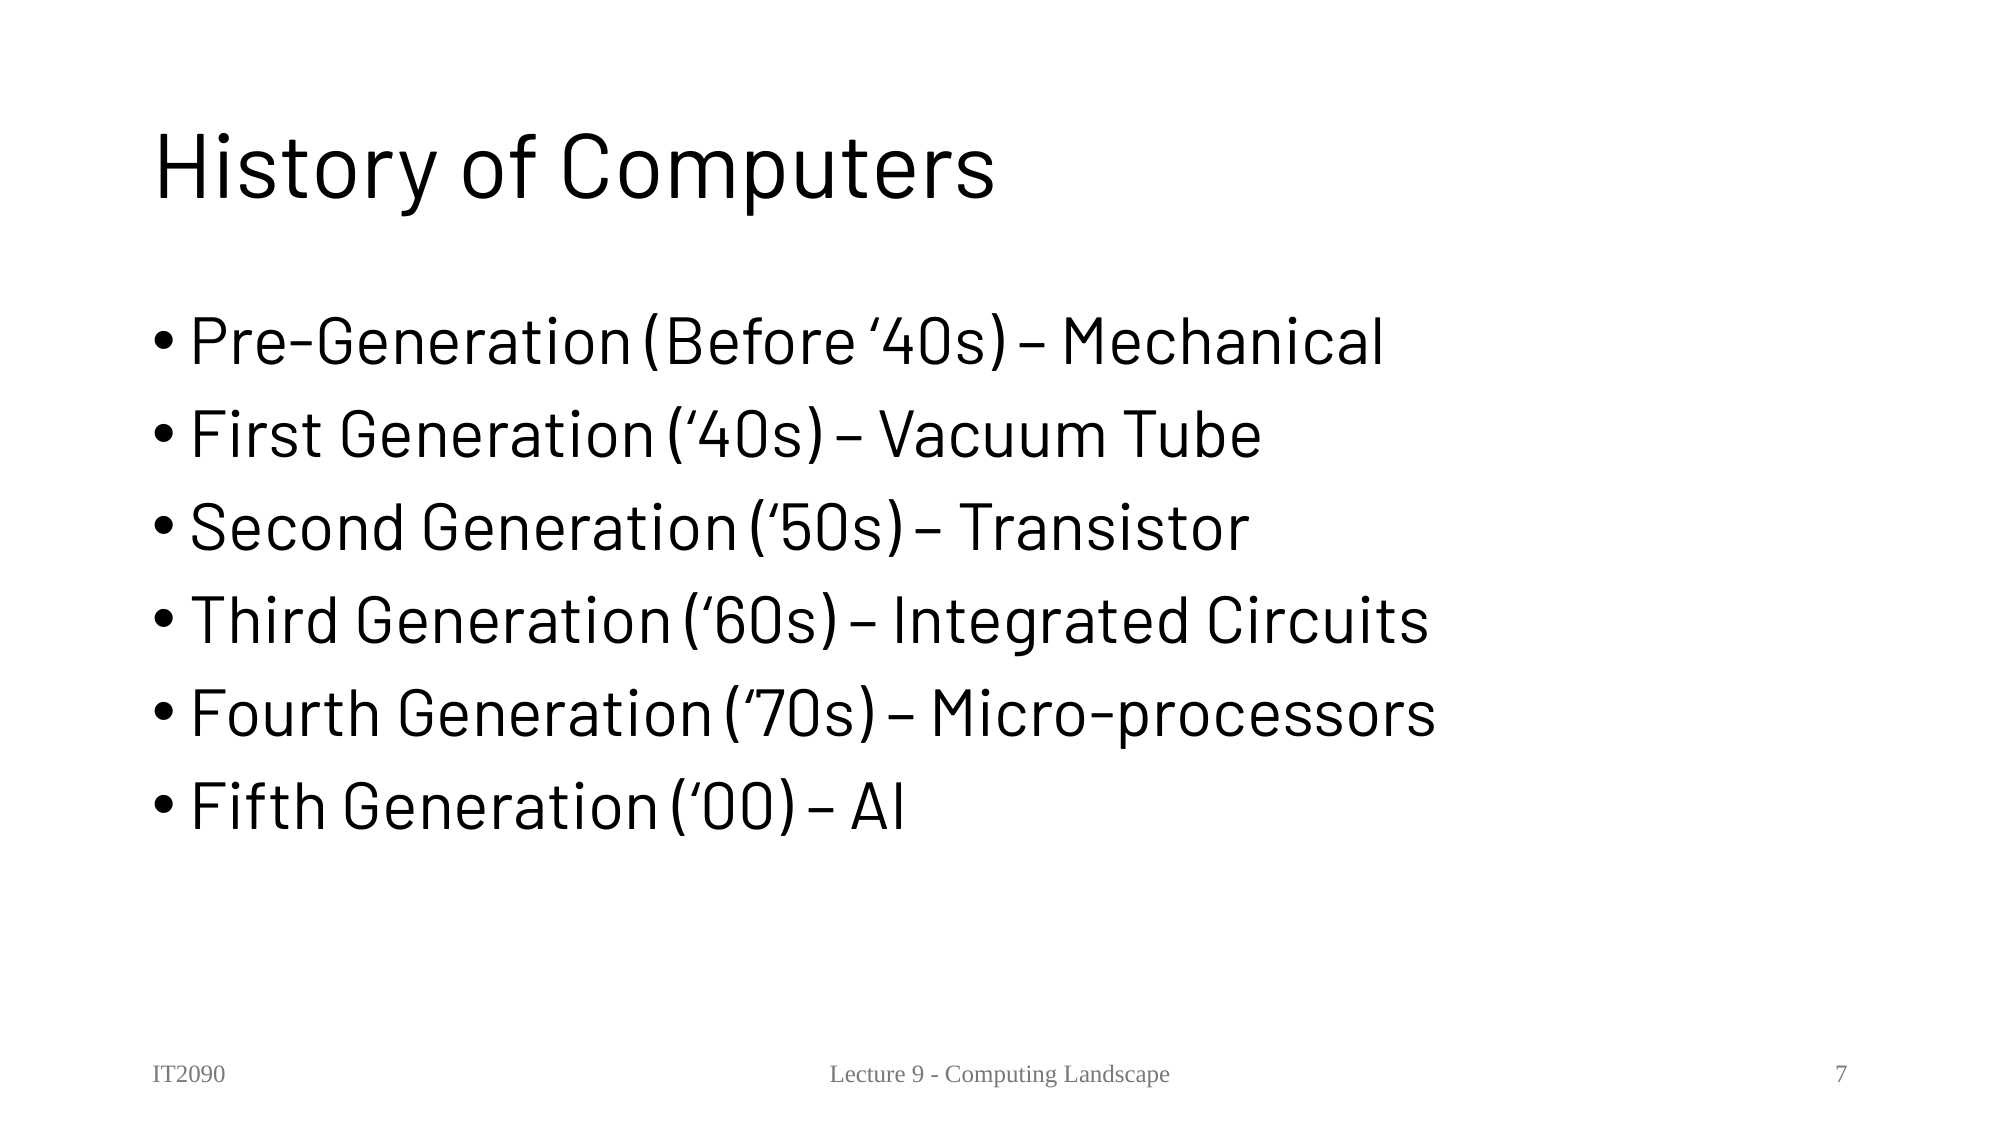

# History of Computers
Pre-Generation (Before ‘40s) – Mechanical
First Generation (‘40s) – Vacuum Tube
Second Generation (‘50s) – Transistor
Third Generation (‘60s) – Integrated Circuits
Fourth Generation (‘70s) – Micro-processors
Fifth Generation (‘00) – AI
IT2090
Lecture 9 - Computing Landscape
7